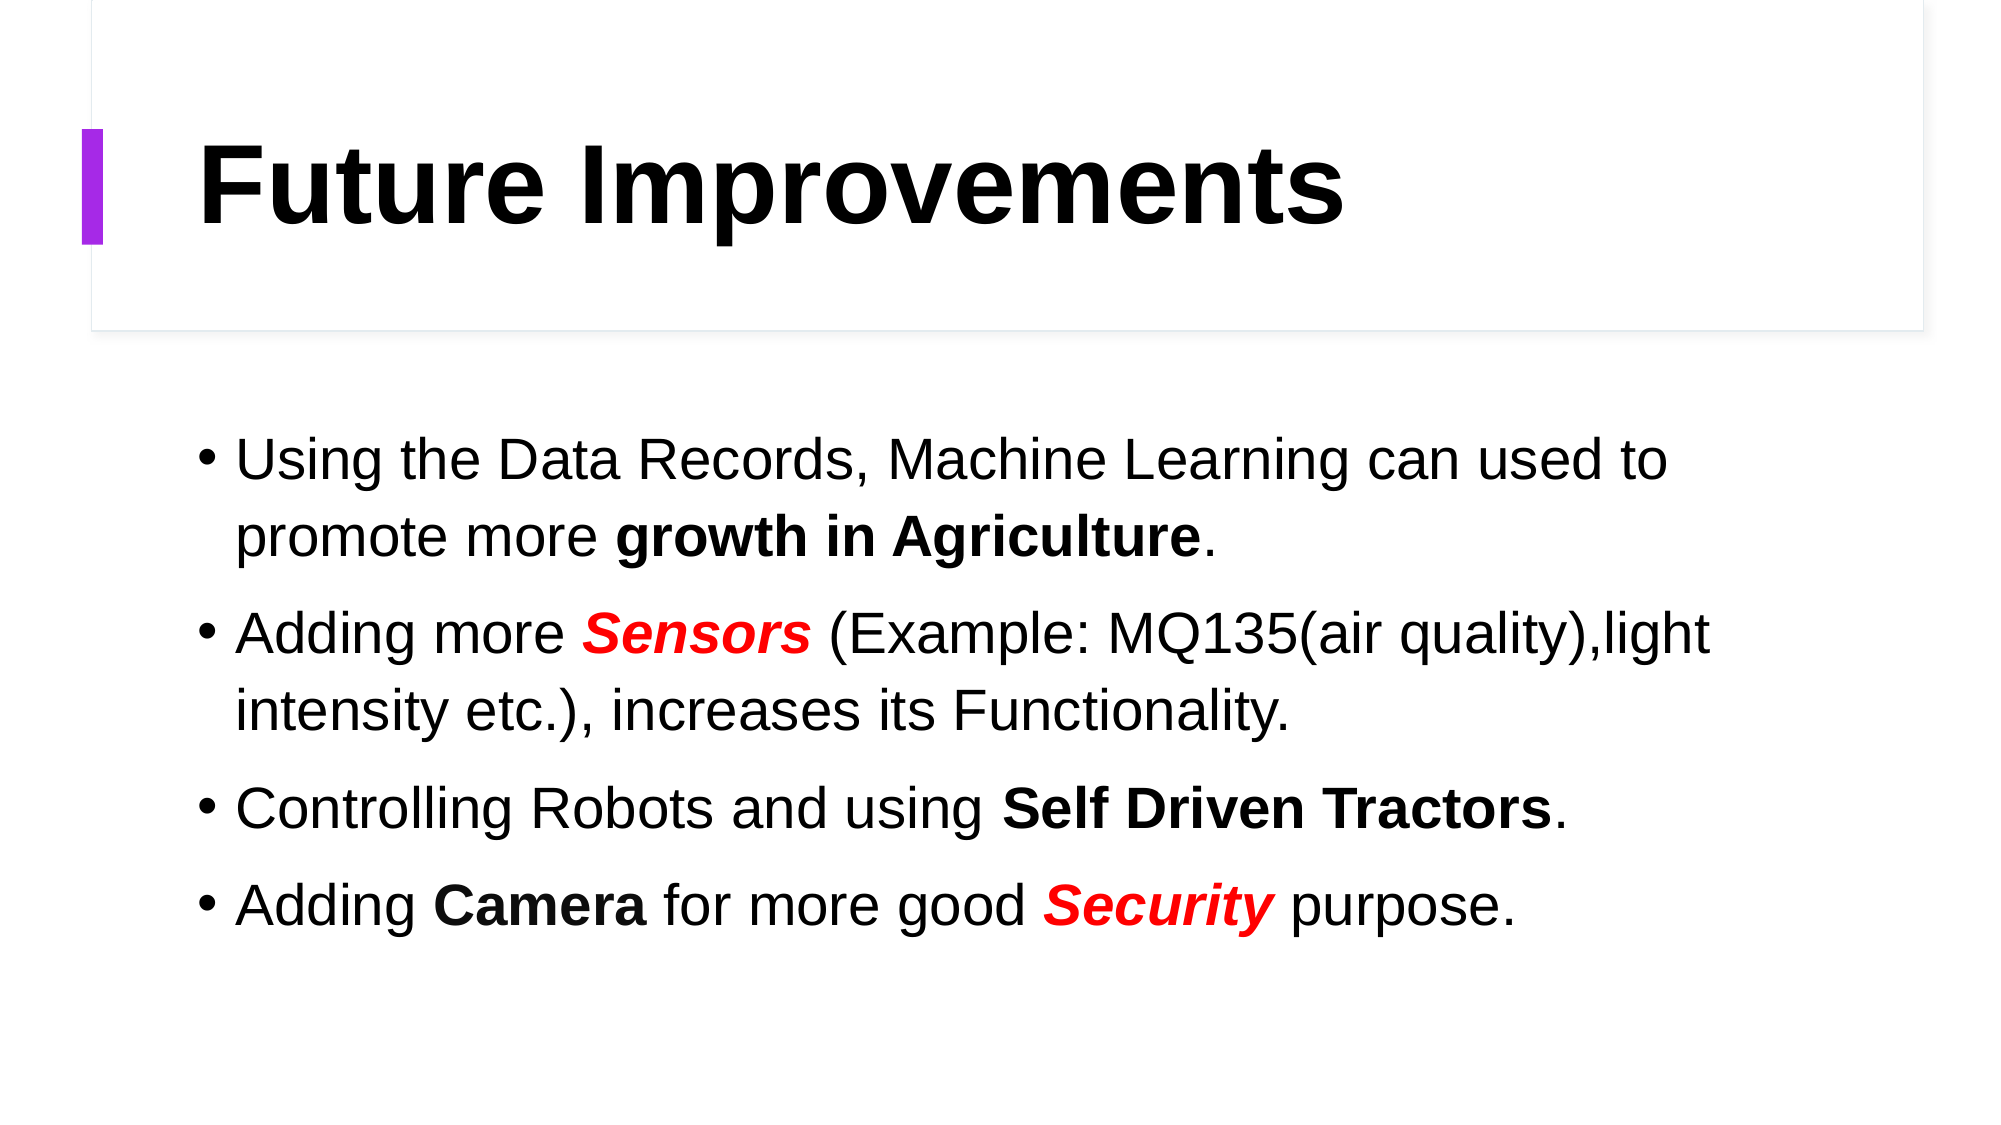

# Future Improvements
Using the Data Records, Machine Learning can used to promote more growth in Agriculture.
Adding more Sensors (Example: MQ135(air quality),light intensity etc.), increases its Functionality.
Controlling Robots and using Self Driven Tractors.
Adding Camera for more good Security purpose.